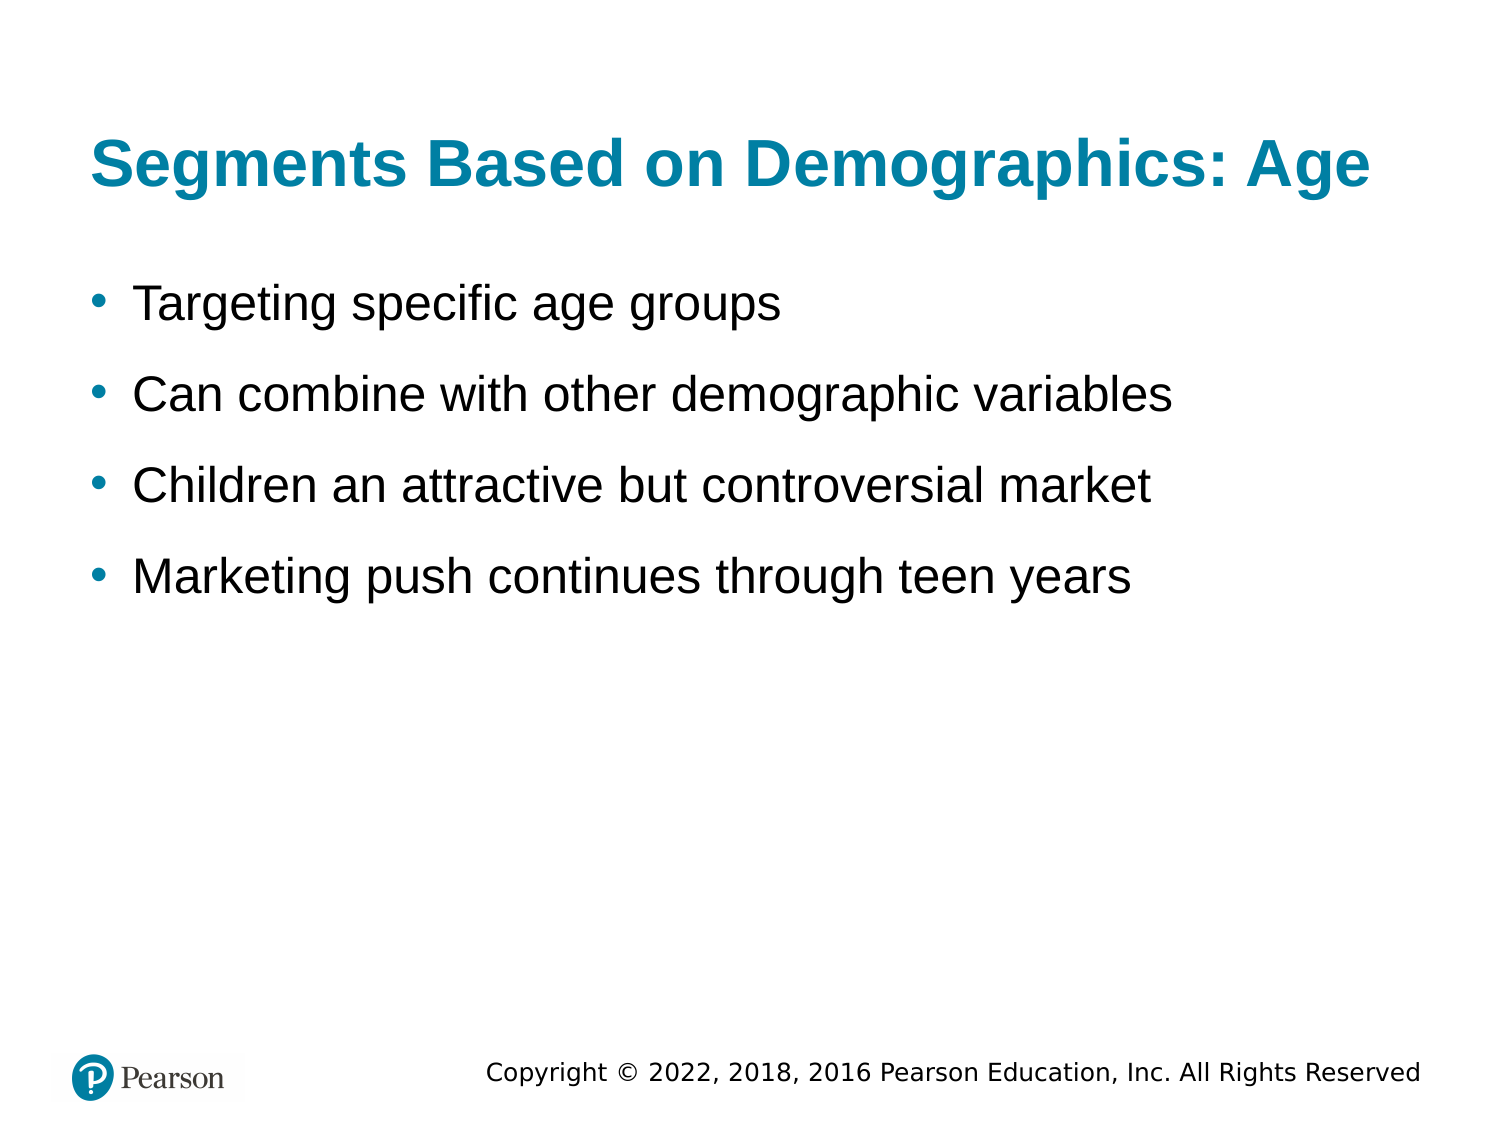

# Segments Based on Demographics: Age
Targeting specific age groups
Can combine with other demographic variables
Children an attractive but controversial market
Marketing push continues through teen years